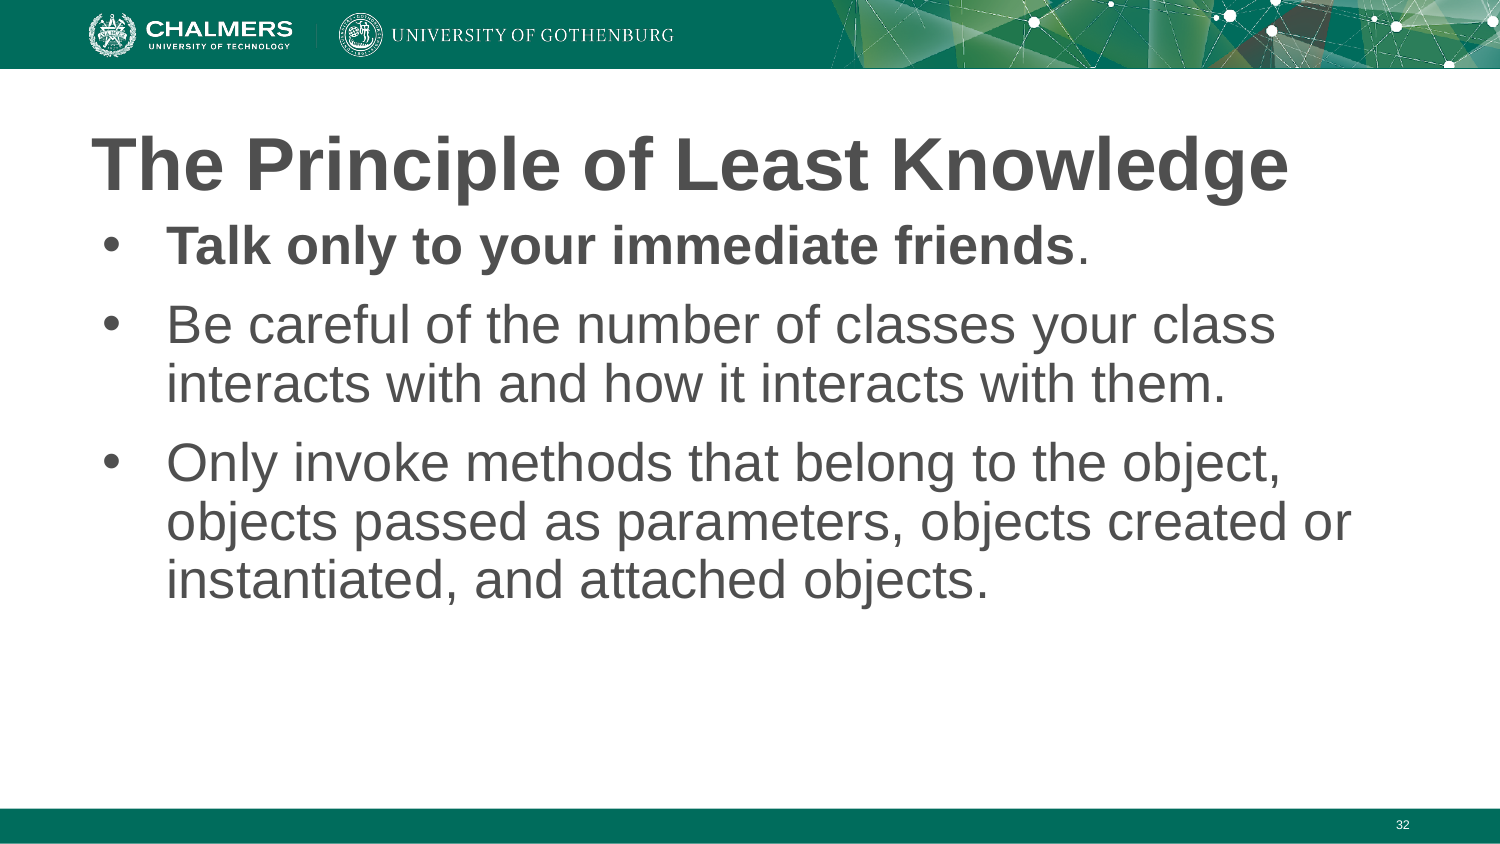

# The Principle of Least Knowledge
Talk only to your immediate friends.
Be careful of the number of classes your class interacts with and how it interacts with them.
Only invoke methods that belong to the object, objects passed as parameters, objects created or instantiated, and attached objects.
32